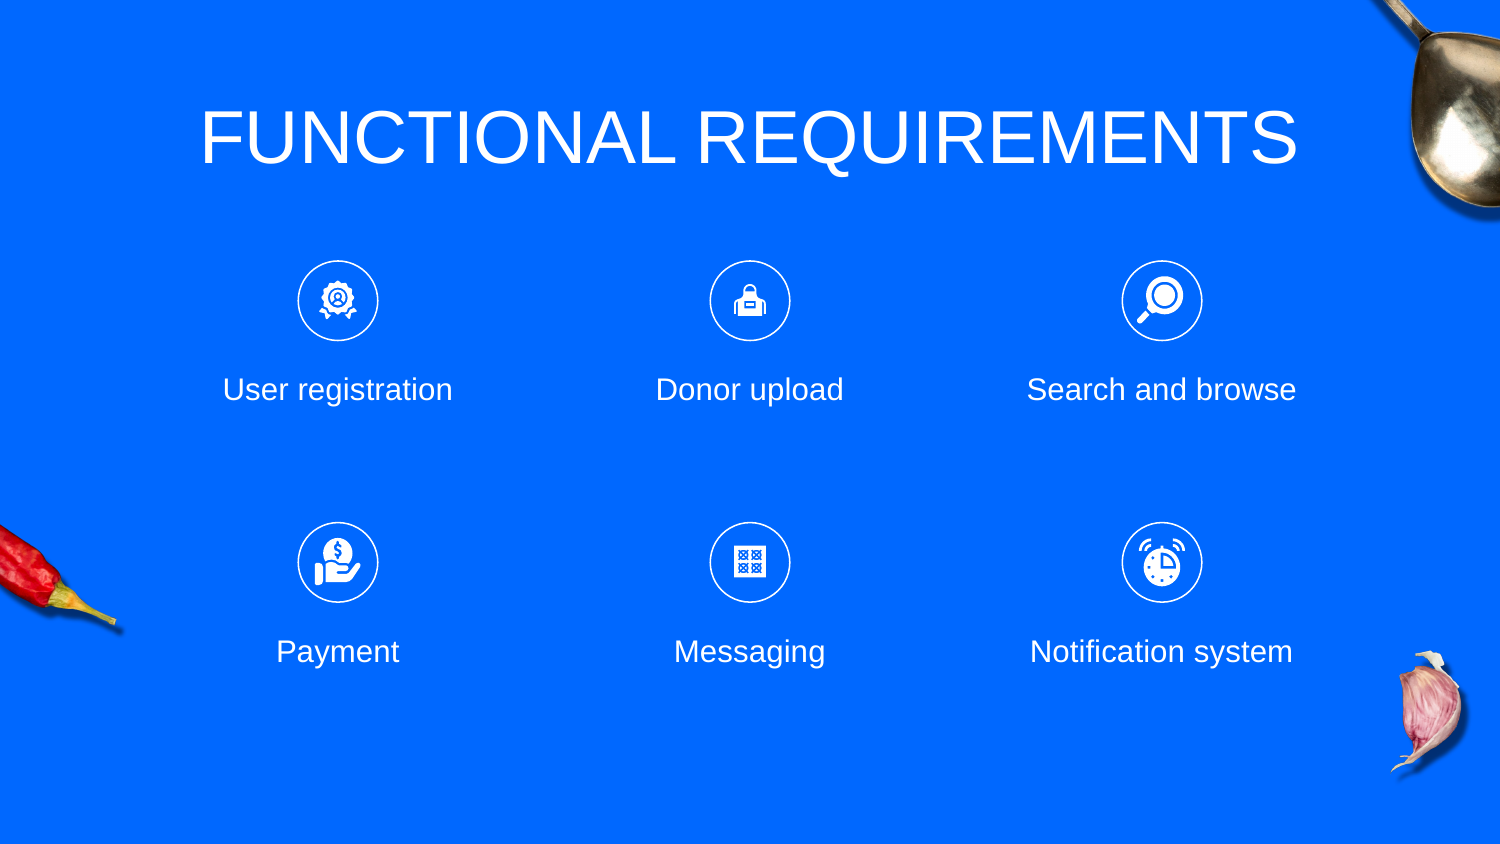

# FUNCTIONAL REQUIREMENTS

User registration
Donor upload
Search and browse

Payment
Messaging
Notification system